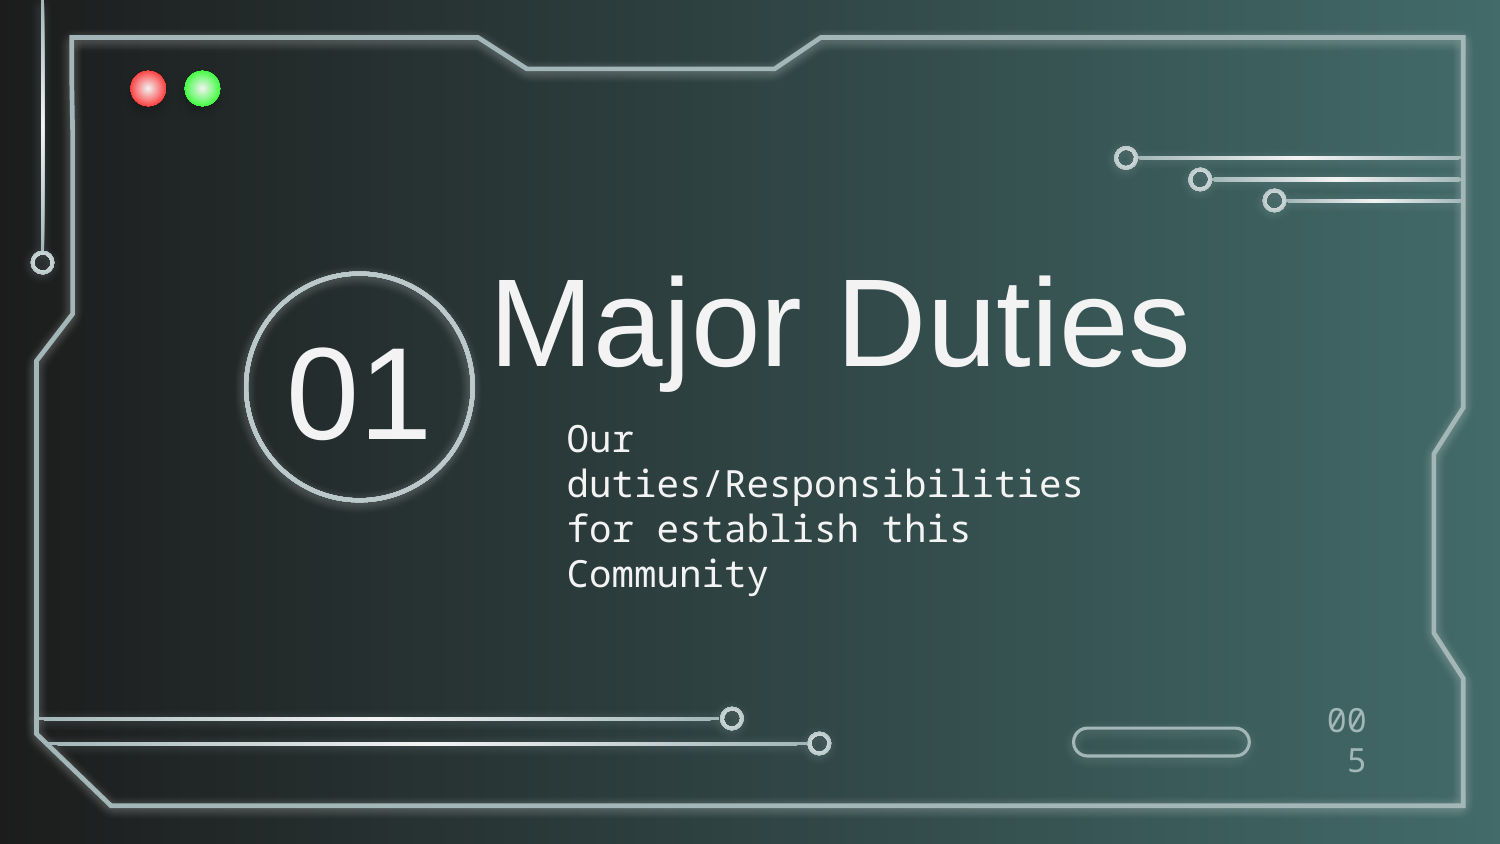

# Major Duties

01
Our duties/Responsibilities for establish this Community

005